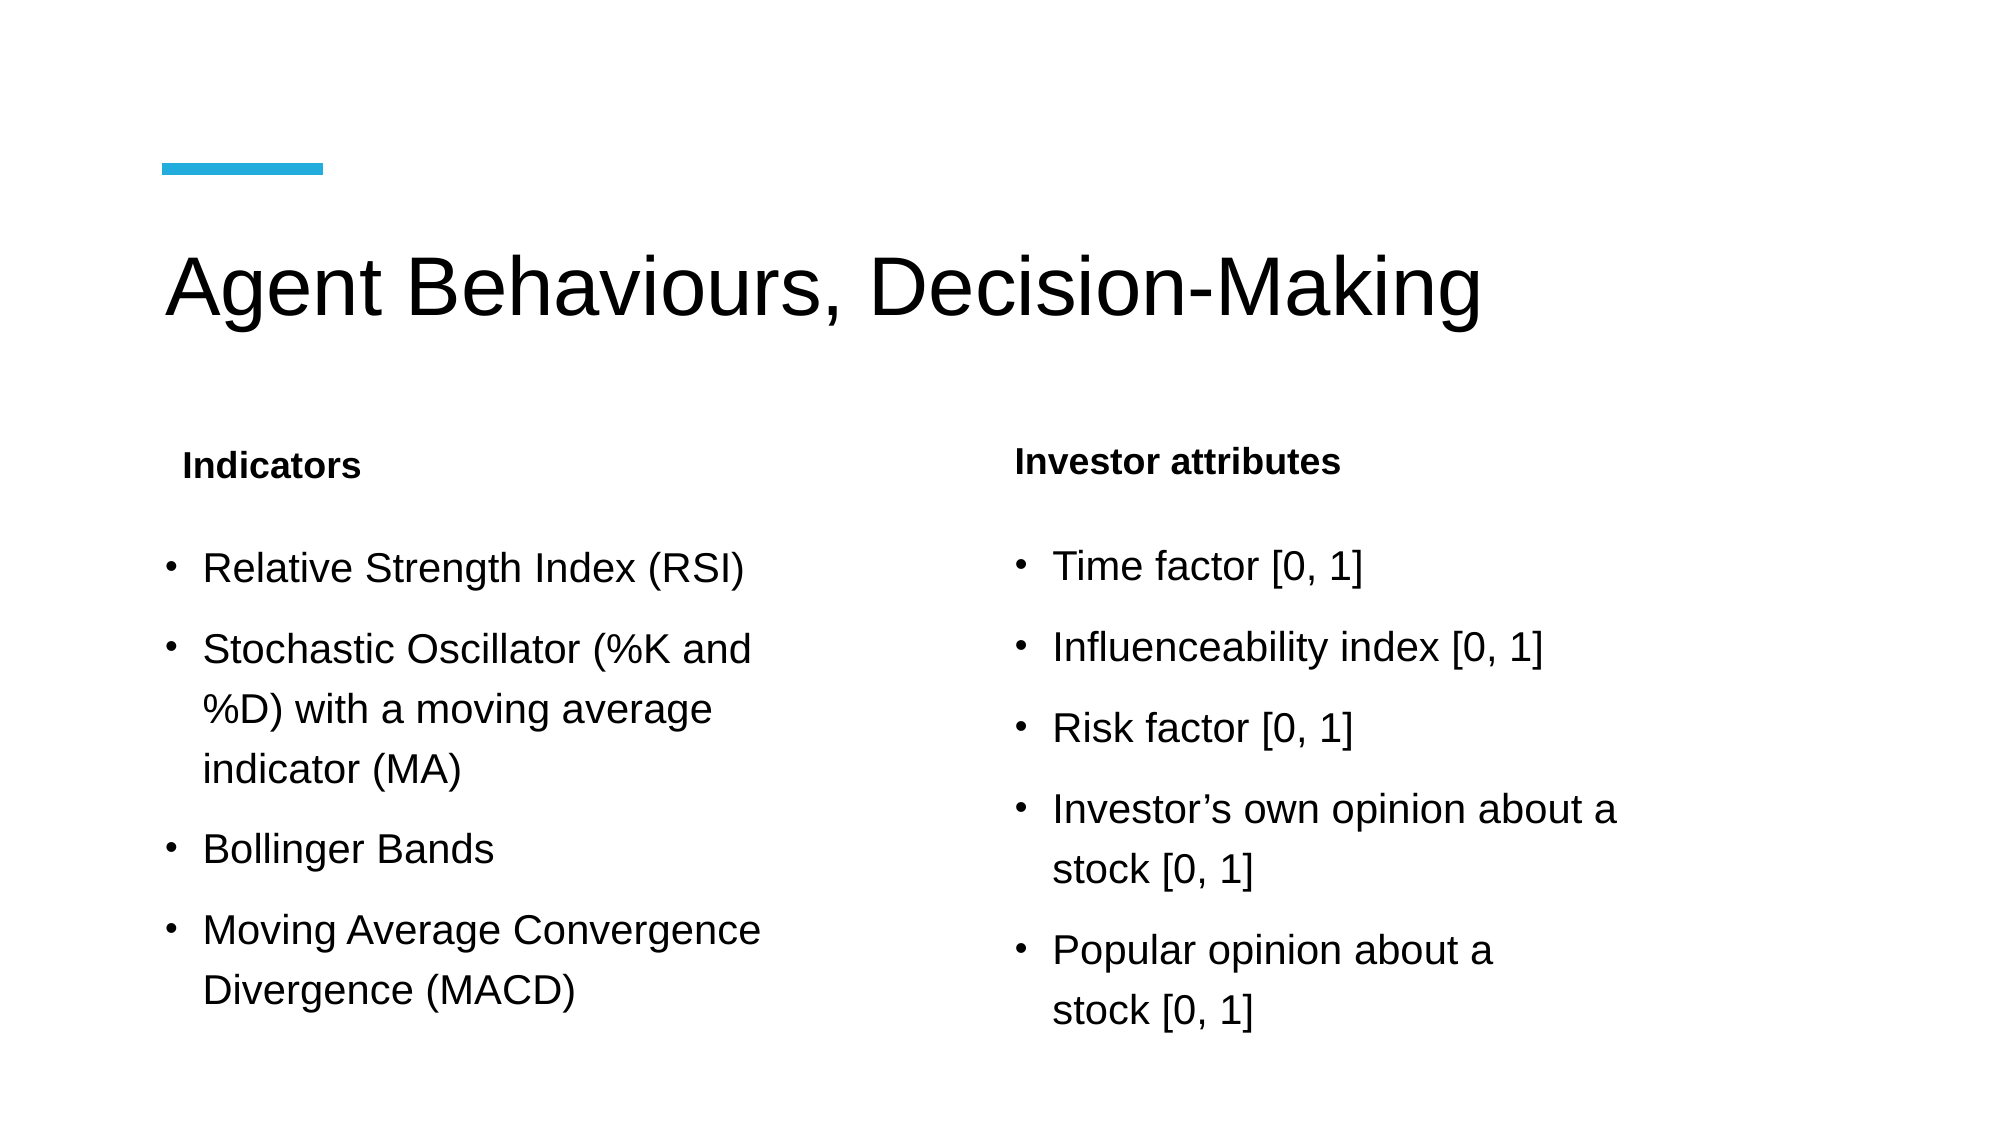

# Agent Behaviours, Decision-Making
Investor attributes
Indicators
Time factor [0, 1]
Influenceability index [0, 1]
Risk factor [0, 1]
Investor’s own opinion about a stock [0, 1]
Popular opinion about a         stock [0, 1]
Relative Strength Index (RSI)
Stochastic Oscillator (%K and %D) with a moving average indicator (MA)
Bollinger Bands
Moving Average Convergence Divergence (MACD)